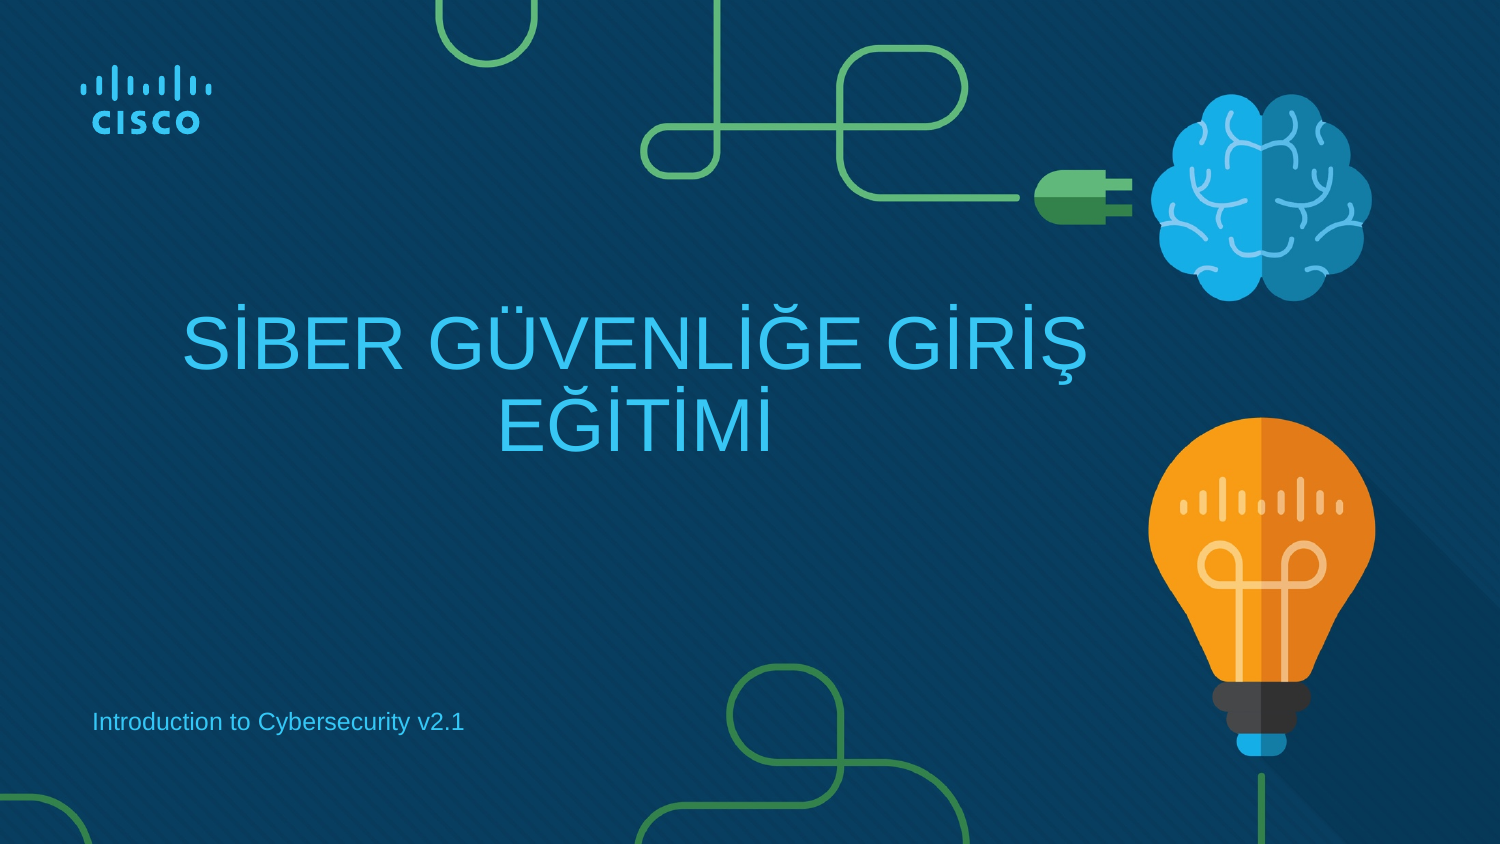

# SİBER GÜVENLİĞE GİRİŞ EĞİTİMİ
Introduction to Cybersecurity v2.1